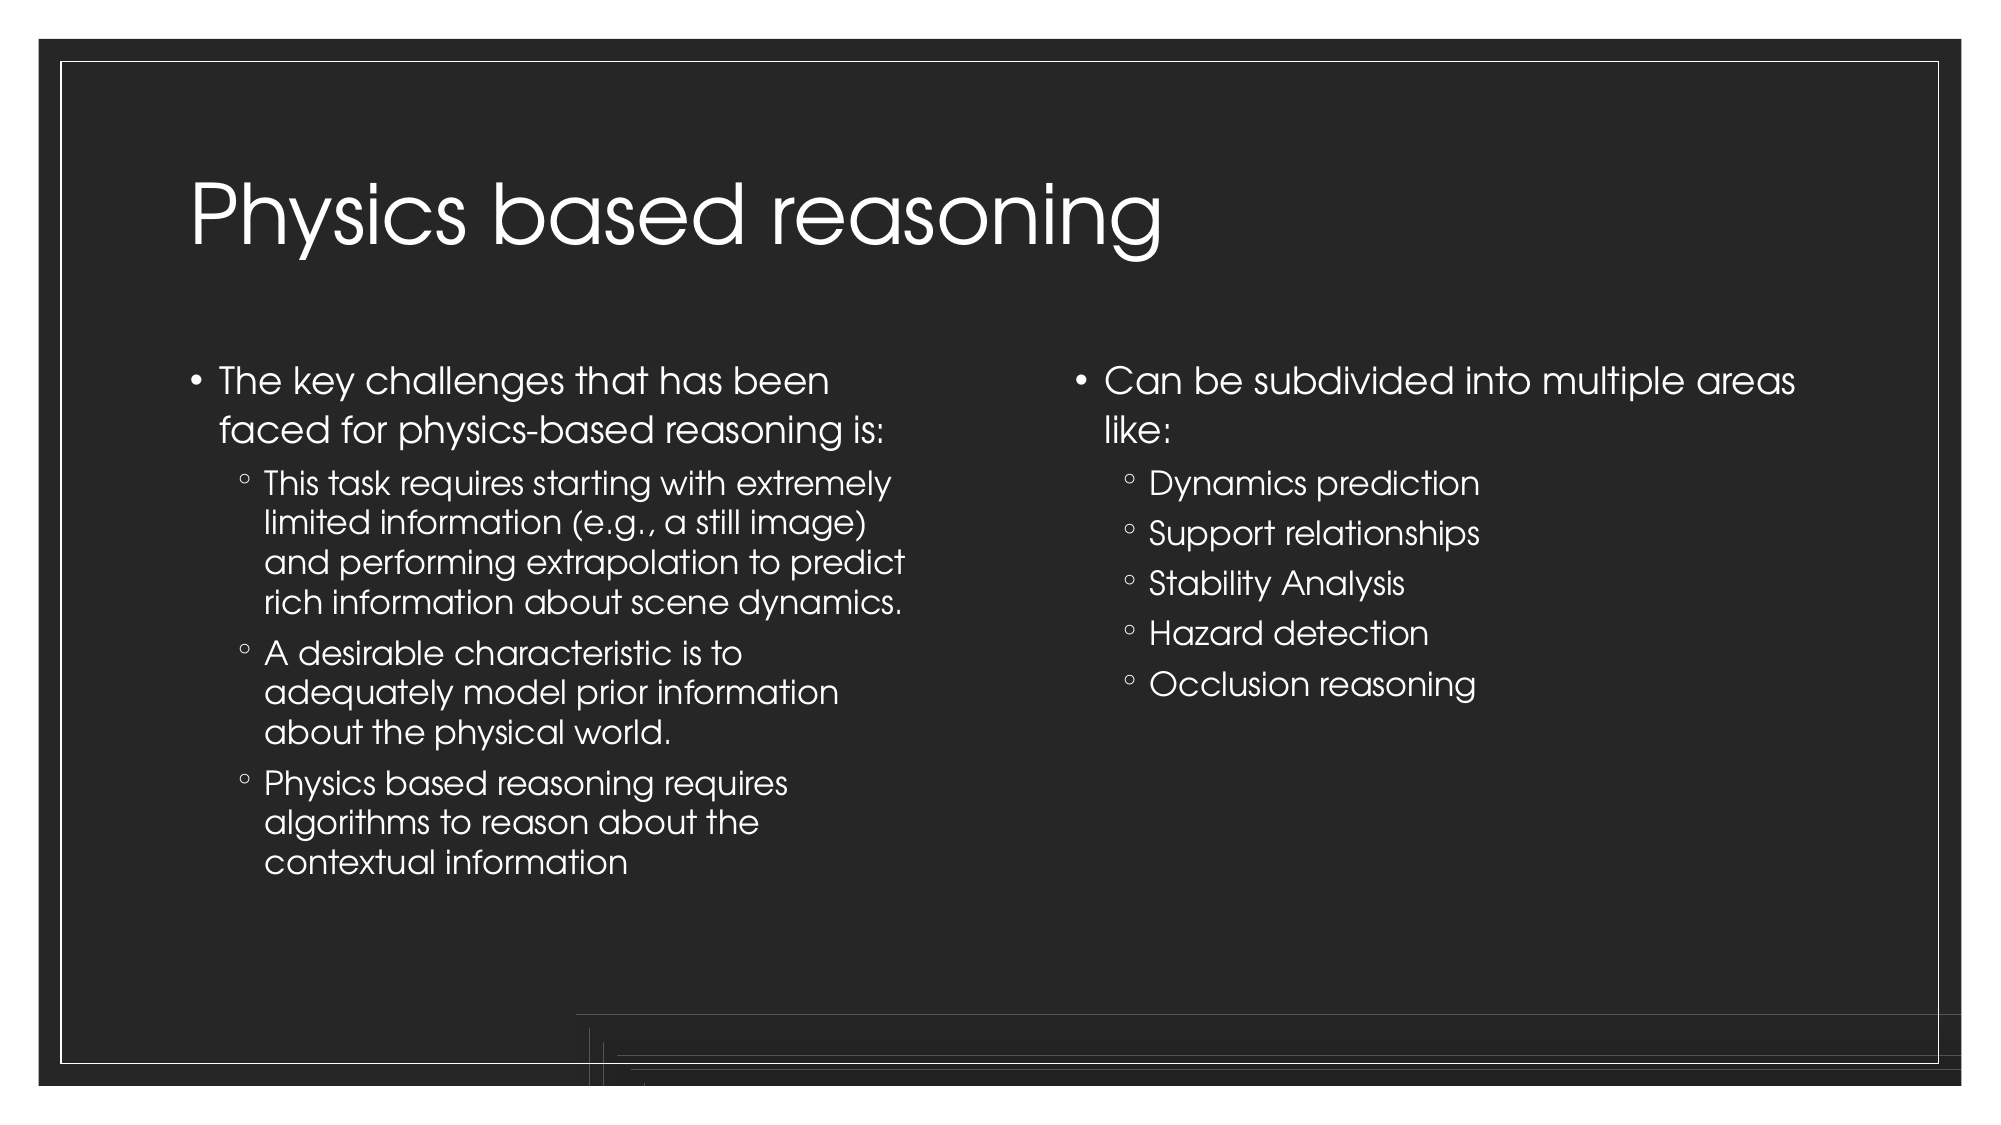

# Physics based reasoning
The key challenges that has been faced for physics-based reasoning is:
This task requires starting with extremely limited information (e.g., a still image) and performing extrapolation to predict rich information about scene dynamics.
A desirable characteristic is to adequately model prior information about the physical world.
Physics based reasoning requires algorithms to reason about the contextual information
Can be subdivided into multiple areas like:
Dynamics prediction
Support relationships
Stability Analysis
Hazard detection
Occlusion reasoning